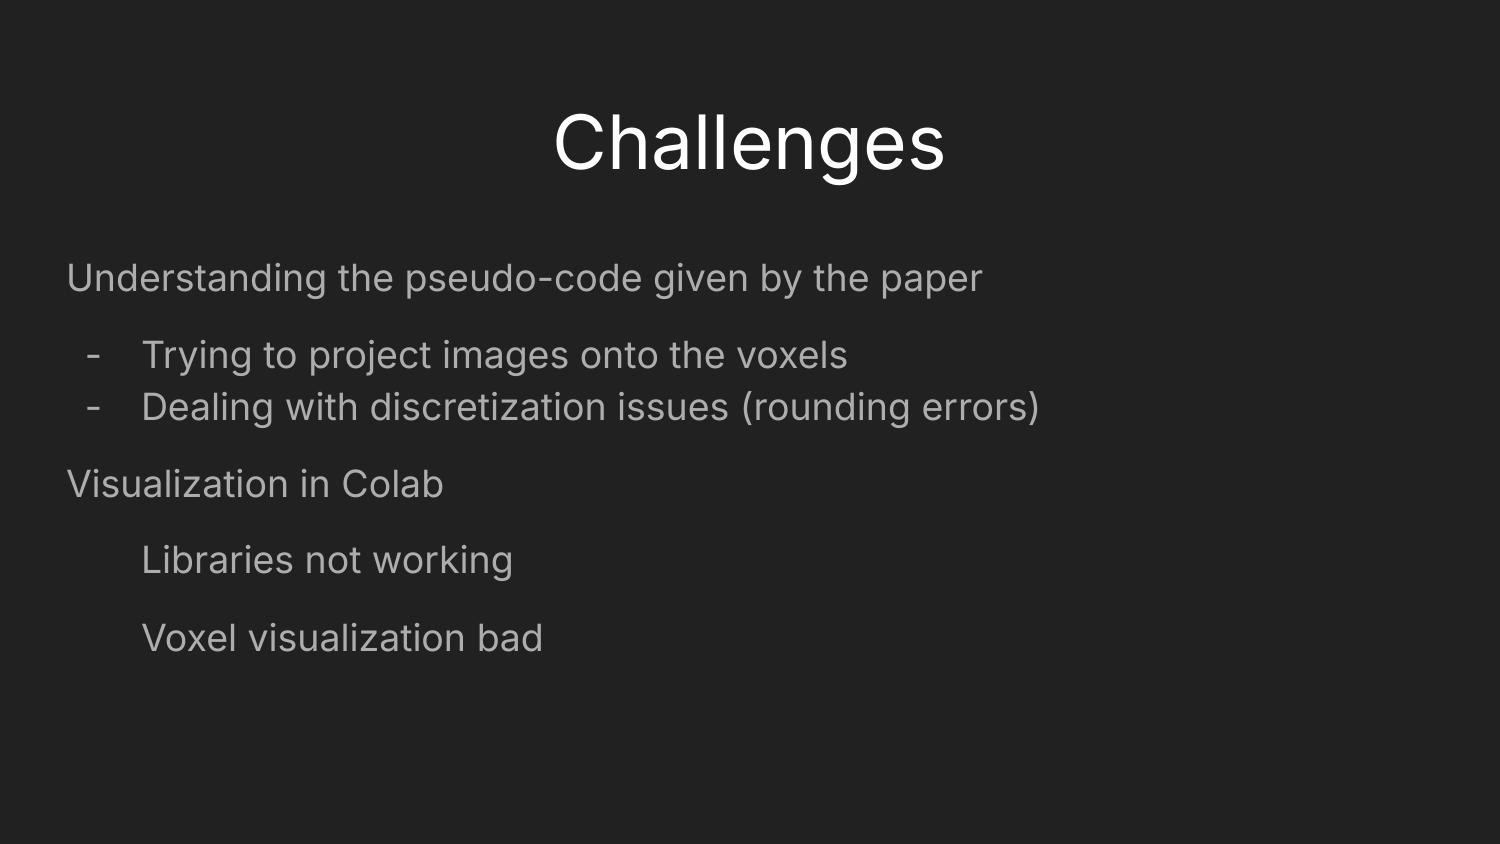

# Challenges
Understanding the pseudo-code given by the paper
Trying to project images onto the voxels
Dealing with discretization issues (rounding errors)
Visualization in Colab
Libraries not working
Voxel visualization bad